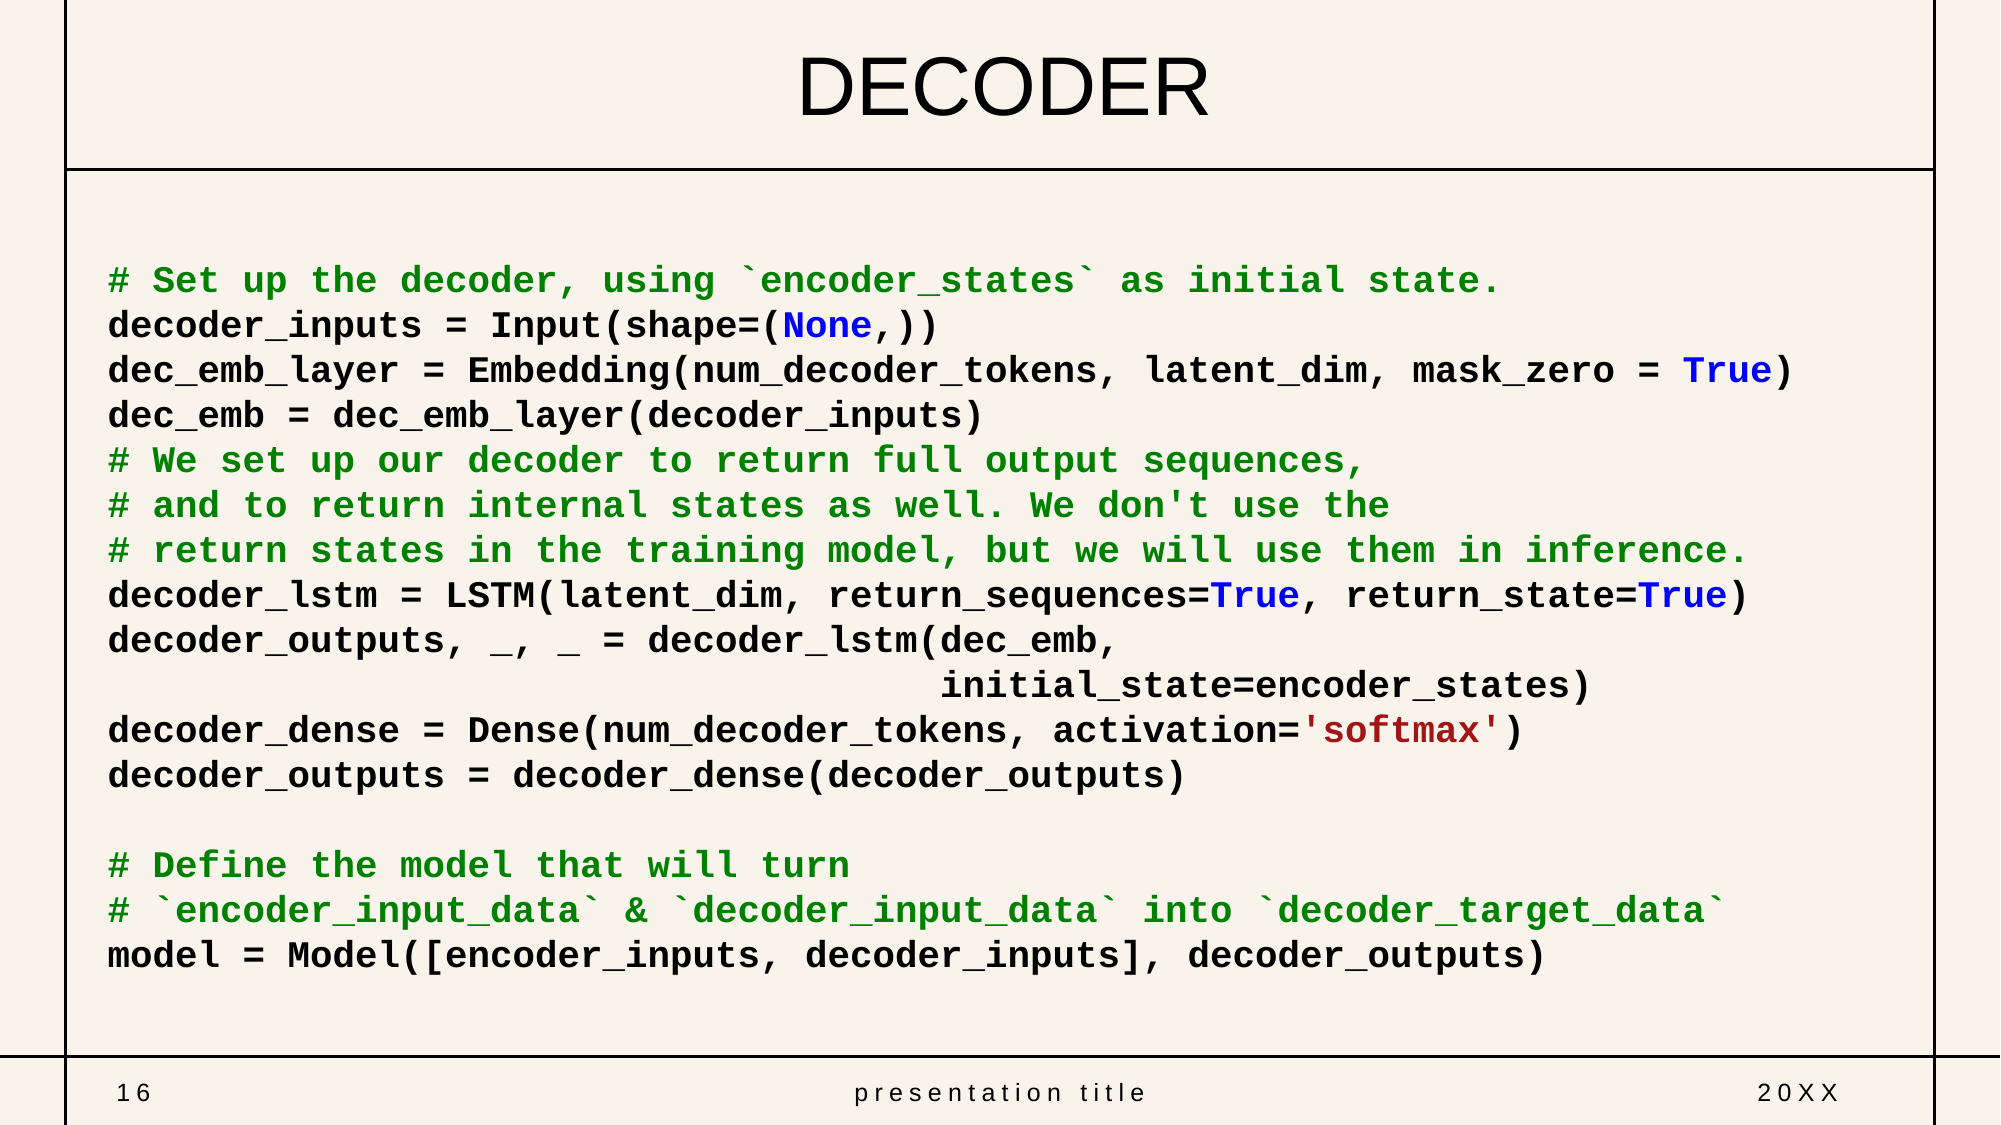

# DECODER
# Set up the decoder, using `encoder_states` as initial state.
decoder_inputs = Input(shape=(None,))
dec_emb_layer = Embedding(num_decoder_tokens, latent_dim, mask_zero = True)
dec_emb = dec_emb_layer(decoder_inputs)
# We set up our decoder to return full output sequences,
# and to return internal states as well. We don't use the
# return states in the training model, but we will use them in inference.
decoder_lstm = LSTM(latent_dim, return_sequences=True, return_state=True)
decoder_outputs, _, _ = decoder_lstm(dec_emb,
                                     initial_state=encoder_states)
decoder_dense = Dense(num_decoder_tokens, activation='softmax')
decoder_outputs = decoder_dense(decoder_outputs)
# Define the model that will turn
# `encoder_input_data` & `decoder_input_data` into `decoder_target_data`
model = Model([encoder_inputs, decoder_inputs], decoder_outputs)
16
presentation title
20XX